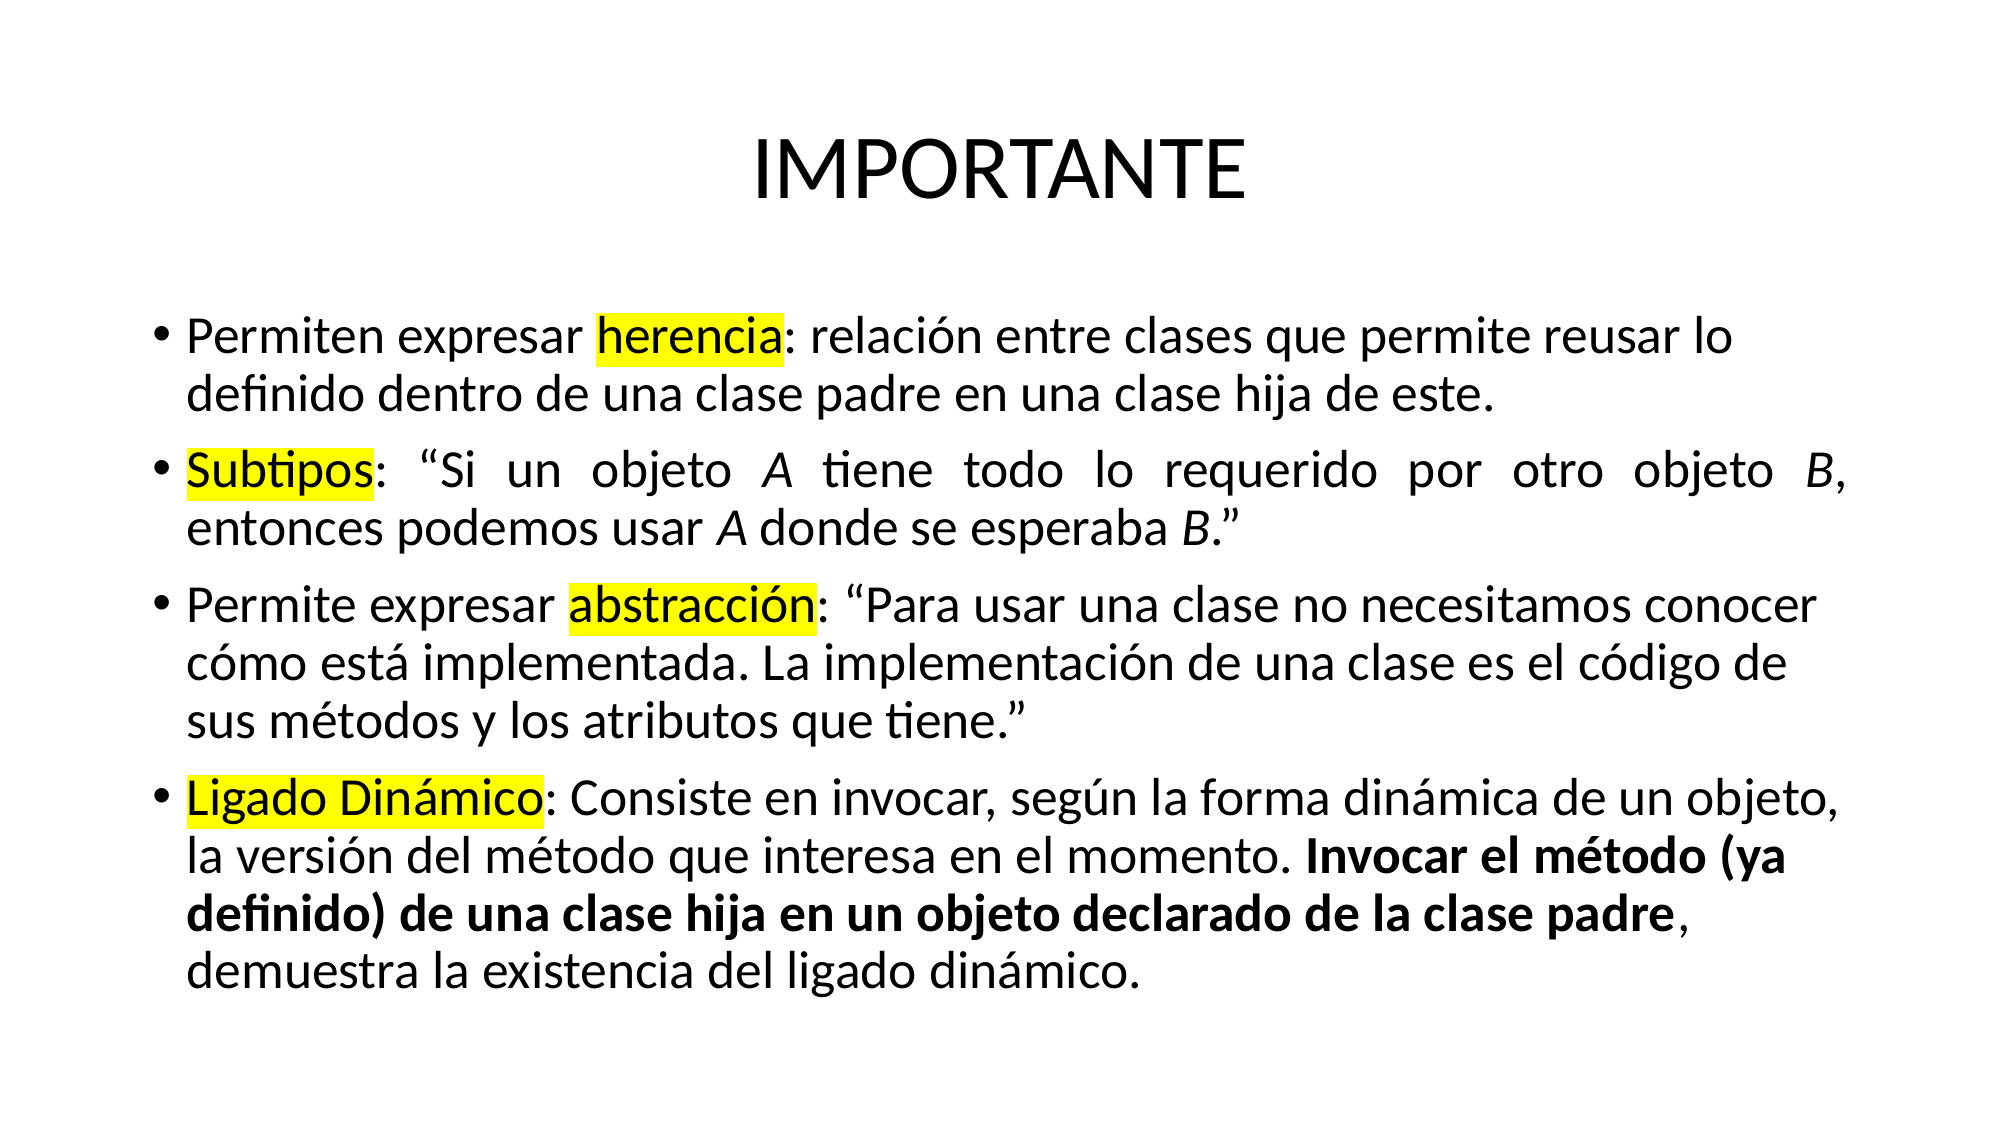

# IMPORTANTE
Permiten expresar herencia: relación entre clases que permite reusar lo definido dentro de una clase padre en una clase hija de este.
Subtipos: “Si un objeto A tiene todo lo requerido por otro objeto B, entonces podemos usar A donde se esperaba B.”
Permite expresar abstracción: “Para usar una clase no necesitamos conocer cómo está implementada. La implementación de una clase es el código de sus métodos y los atributos que tiene.”
Ligado Dinámico: Consiste en invocar, según la forma dinámica de un objeto, la versión del método que interesa en el momento. Invocar el método (ya definido) de una clase hija en un objeto declarado de la clase padre, demuestra la existencia del ligado dinámico.